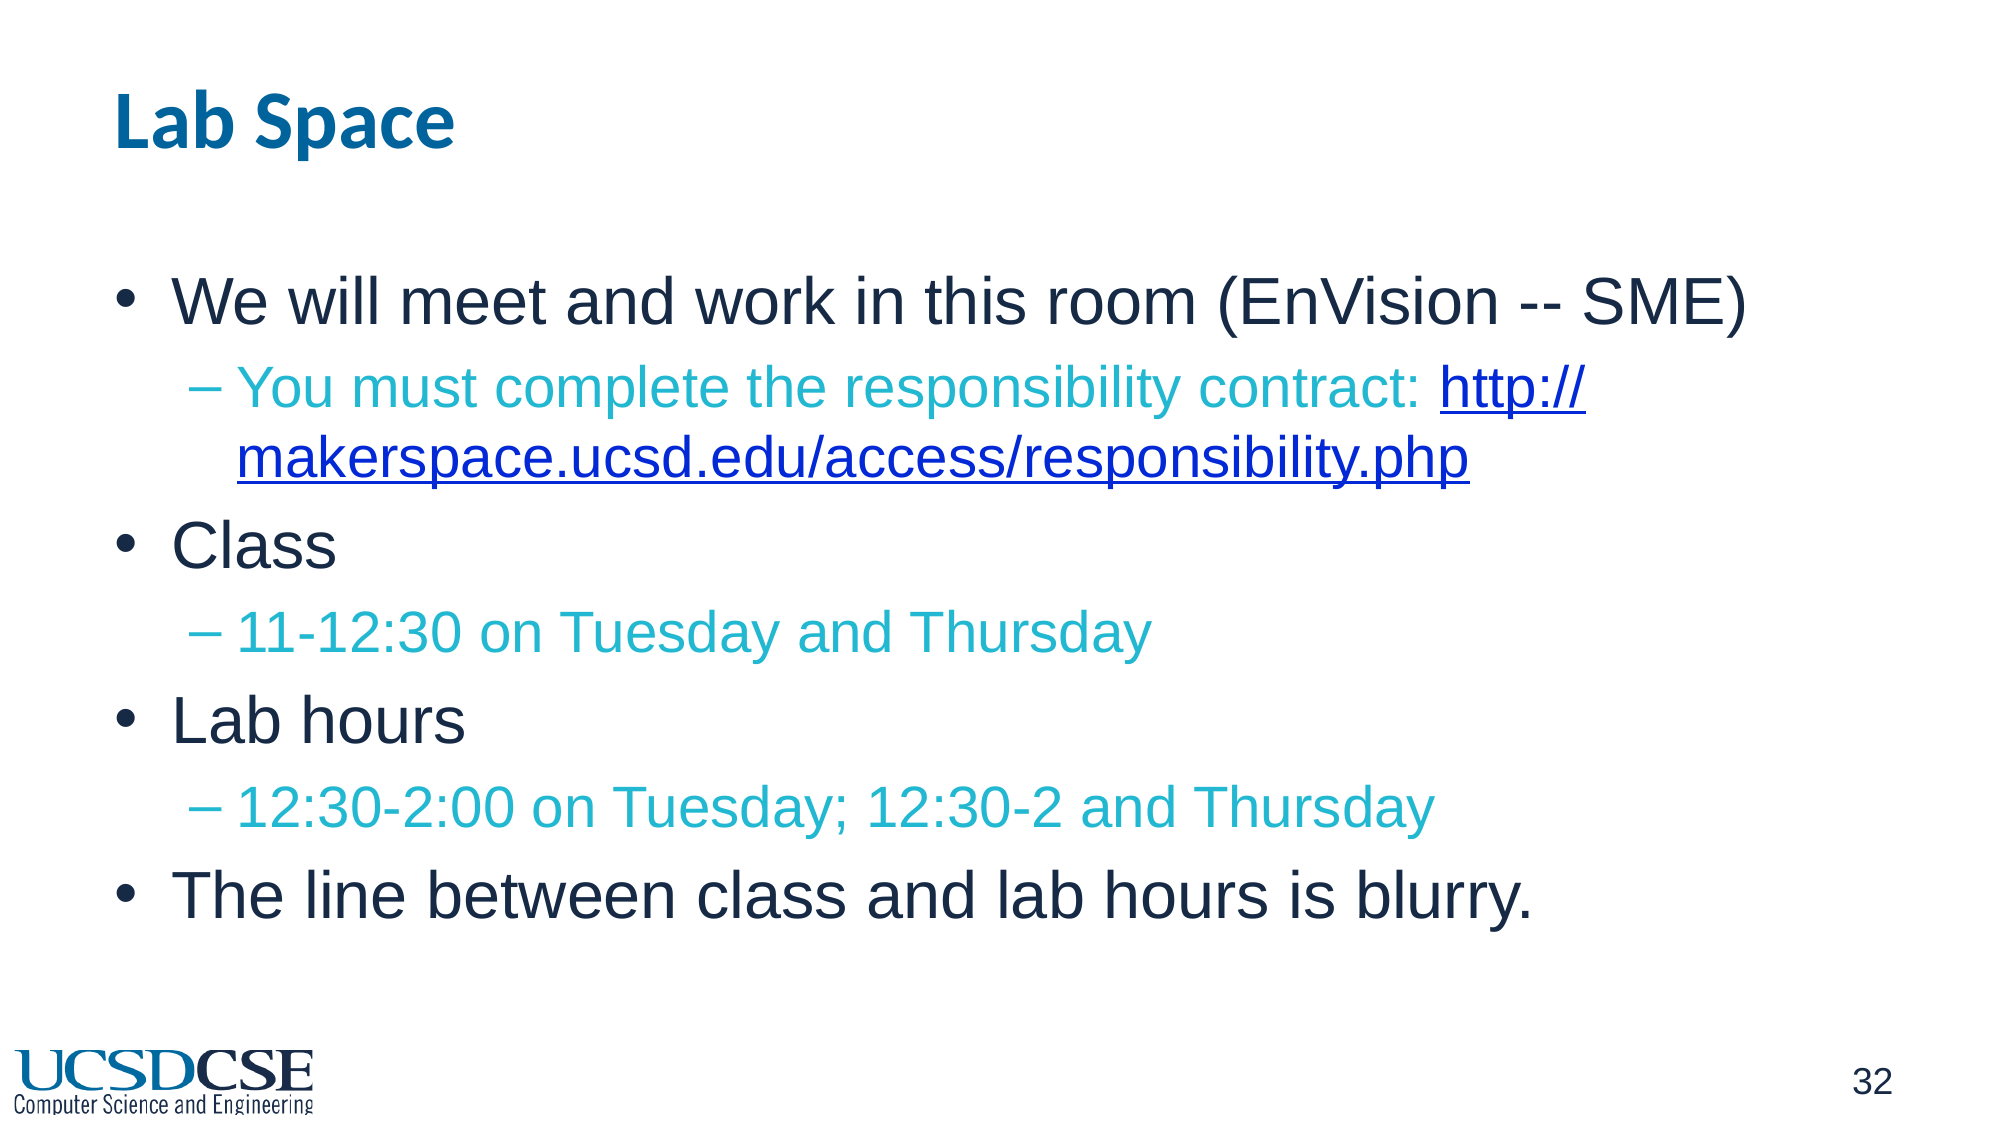

# Lab Space
We will meet and work in this room (EnVision -- SME)
You must complete the responsibility contract: http://makerspace.ucsd.edu/access/responsibility.php
Class
11-12:30 on Tuesday and Thursday
Lab hours
12:30-2:00 on Tuesday; 12:30-2 and Thursday
The line between class and lab hours is blurry.